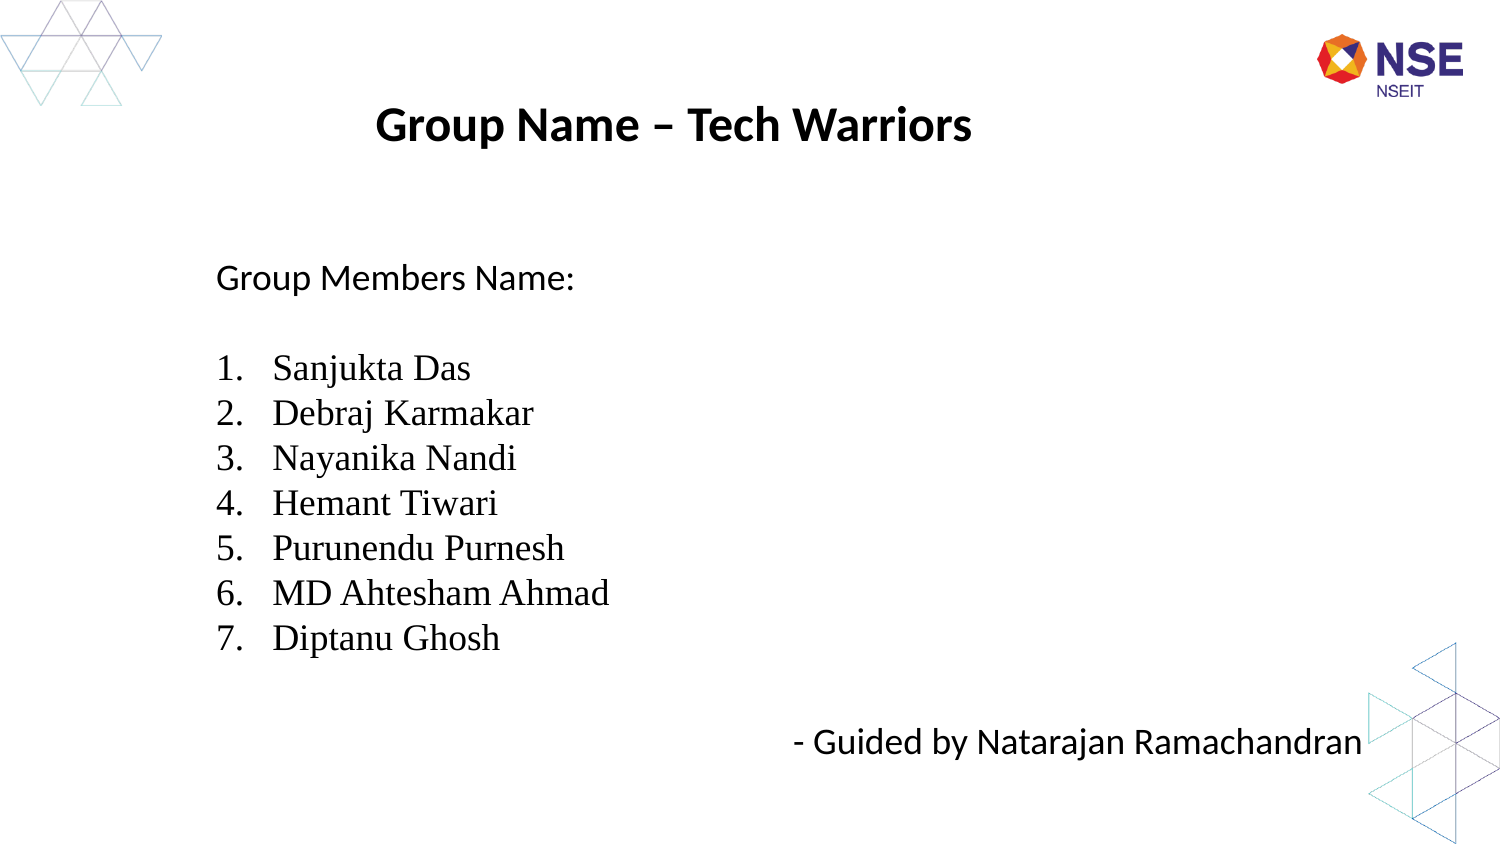

Group Name – Tech Warriors
Group Members Name:

Sanjukta Das
Debraj Karmakar
Nayanika Nandi
Hemant Tiwari
Purunendu Purnesh
MD Ahtesham Ahmad
Diptanu Ghosh
- Guided by Natarajan Ramachandran